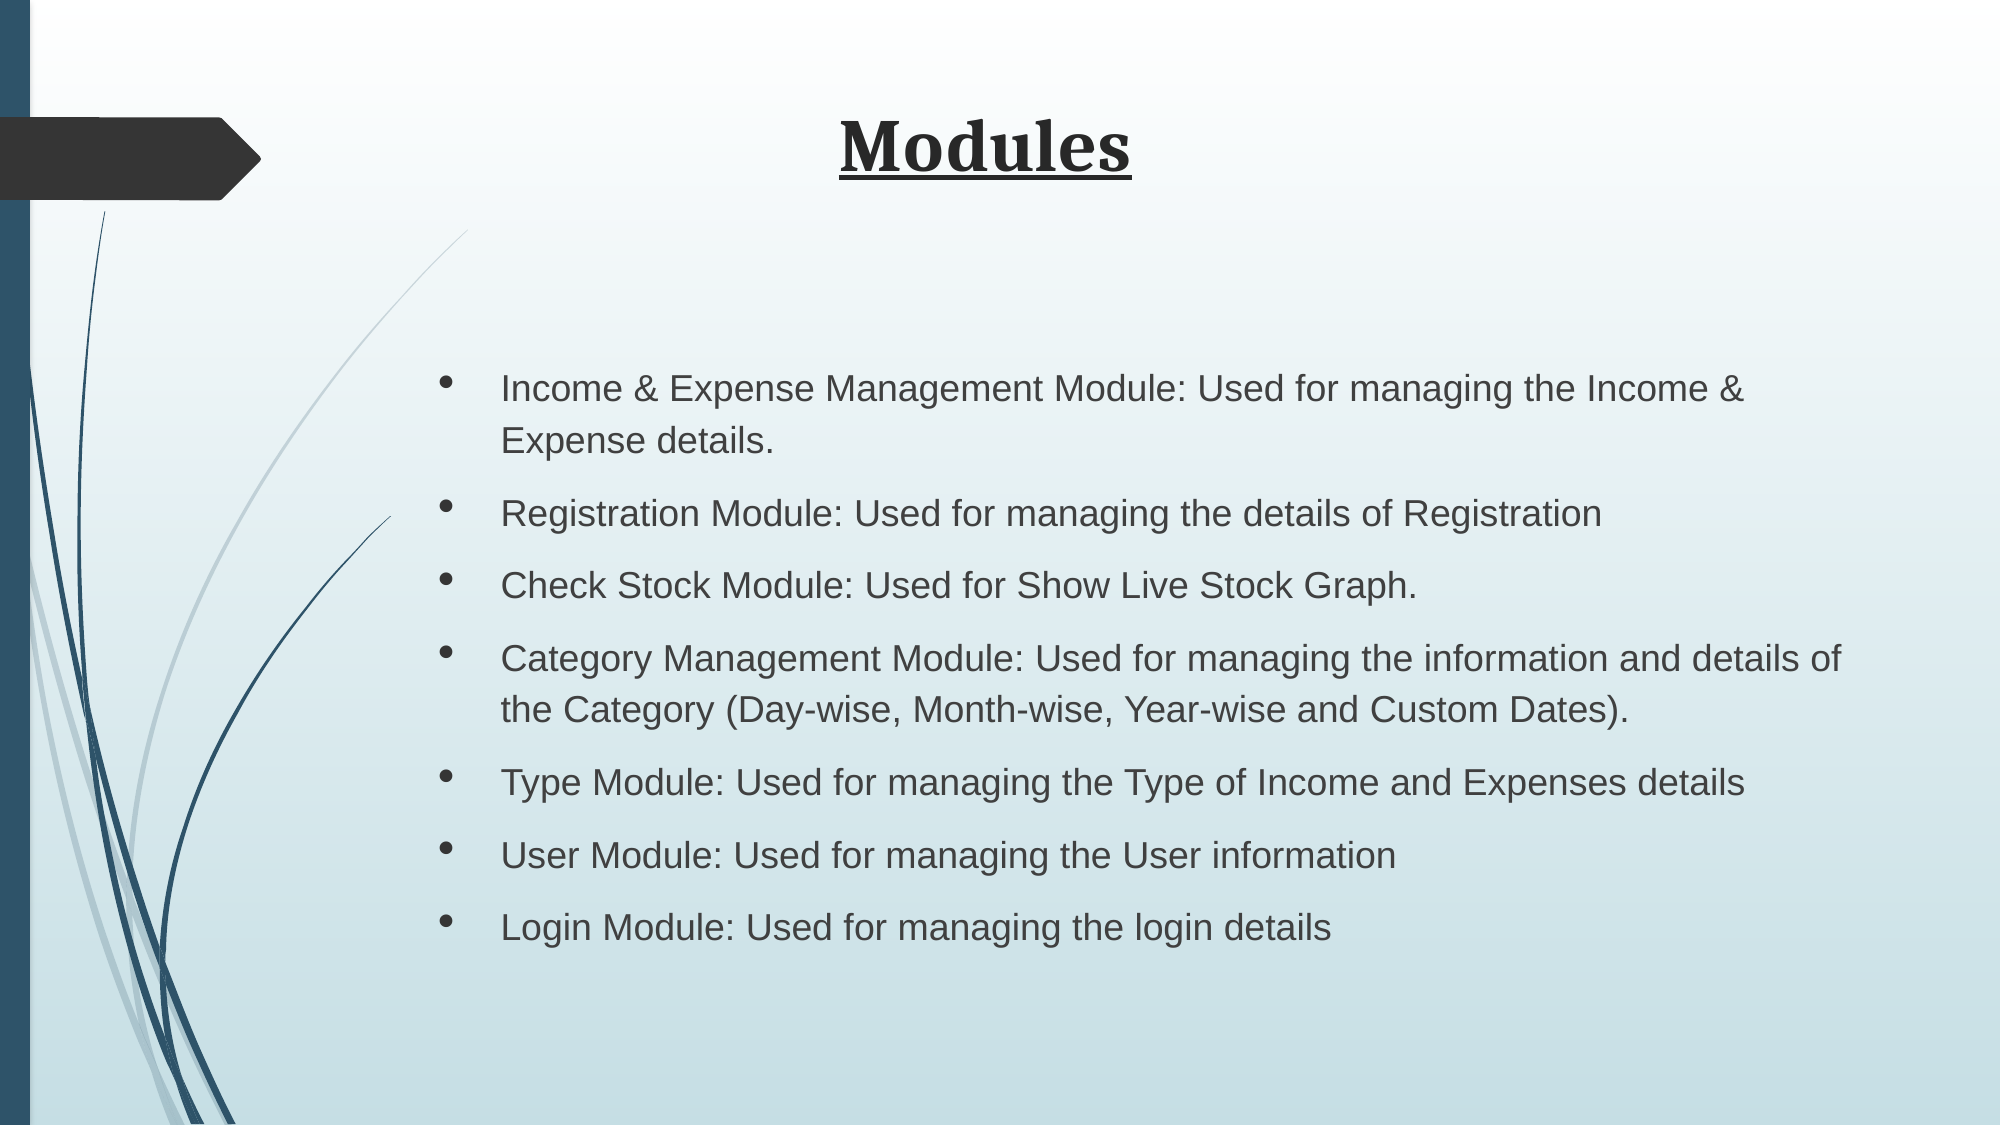

Modules
Income & Expense Management Module: Used for managing the Income & Expense details.
Registration Module: Used for managing the details of Registration
Check Stock Module: Used for Show Live Stock Graph.
Category Management Module: Used for managing the information and details of the Category (Day-wise, Month-wise, Year-wise and Custom Dates).
Type Module: Used for managing the Type of Income and Expenses details
User Module: Used for managing the User information
Login Module: Used for managing the login details